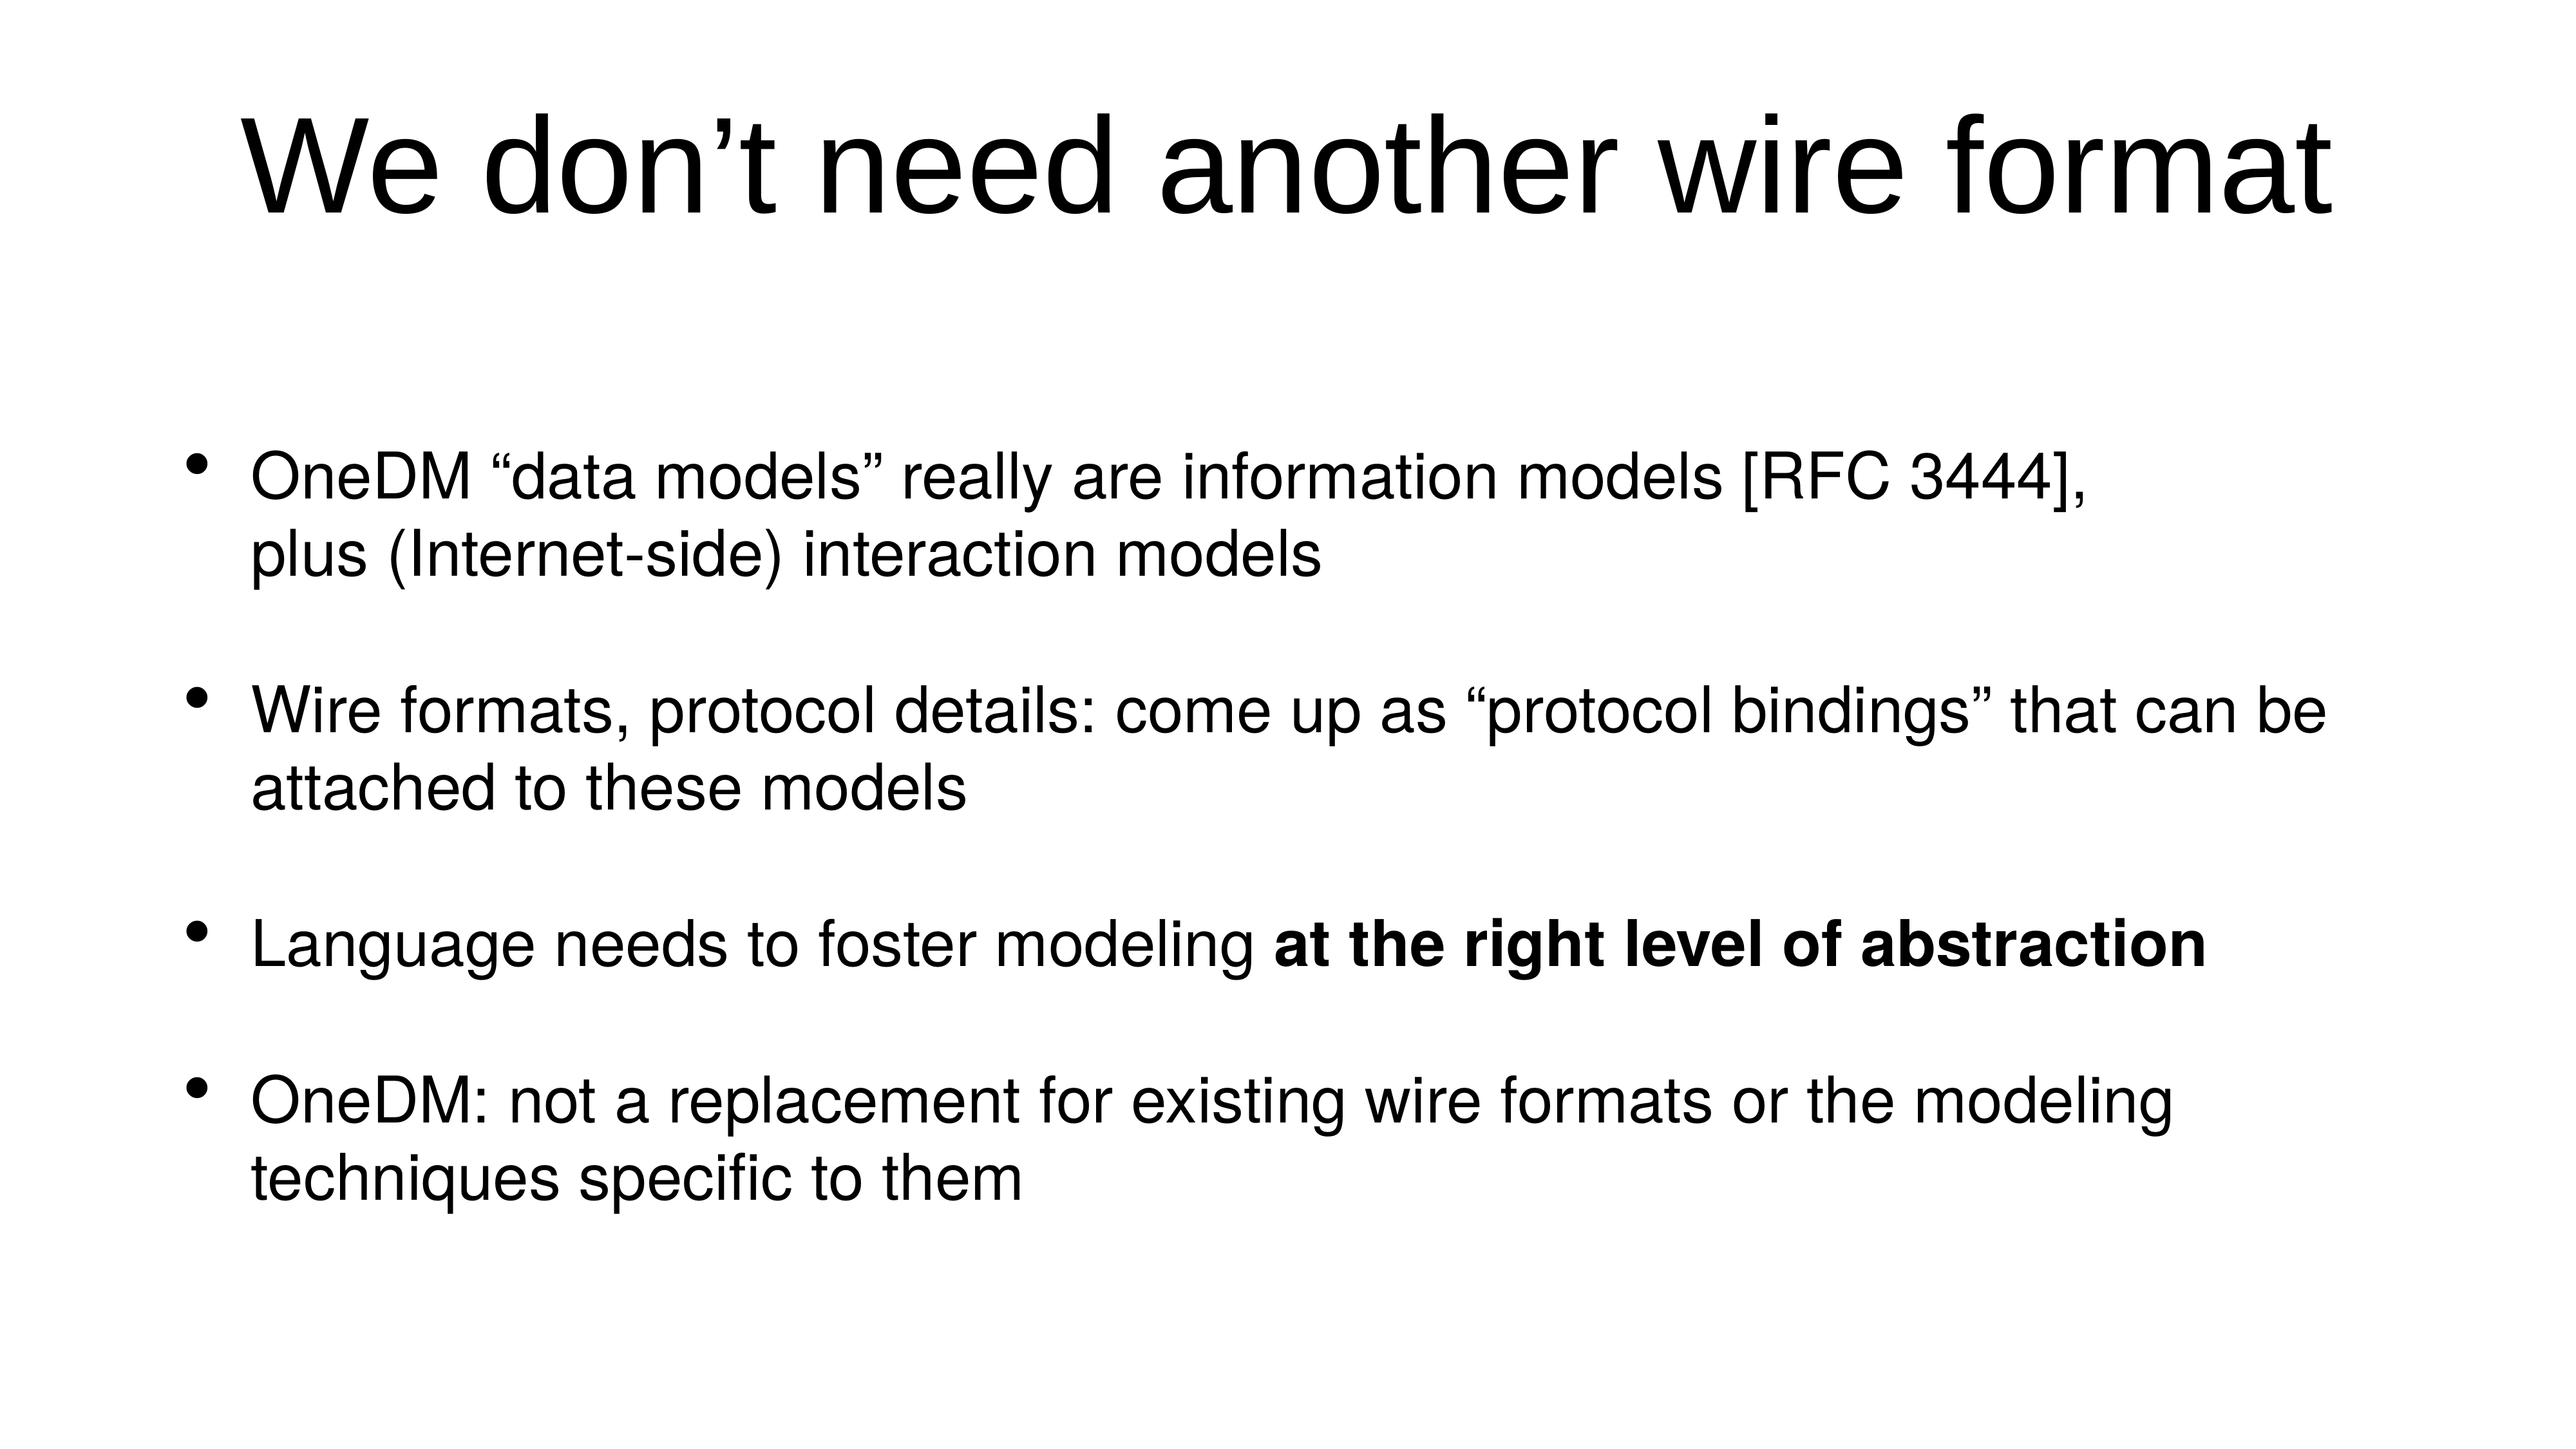

# We don’t need another wire format
OneDM “data models” really are information models [RFC 3444],
plus (Internet-side) interaction models
Wire formats, protocol details: come up as “protocol bindings” that can be attached to these models
Language needs to foster modeling at the right level of abstraction
OneDM: not a replacement for existing wire formats or the modeling techniques specific to them
7